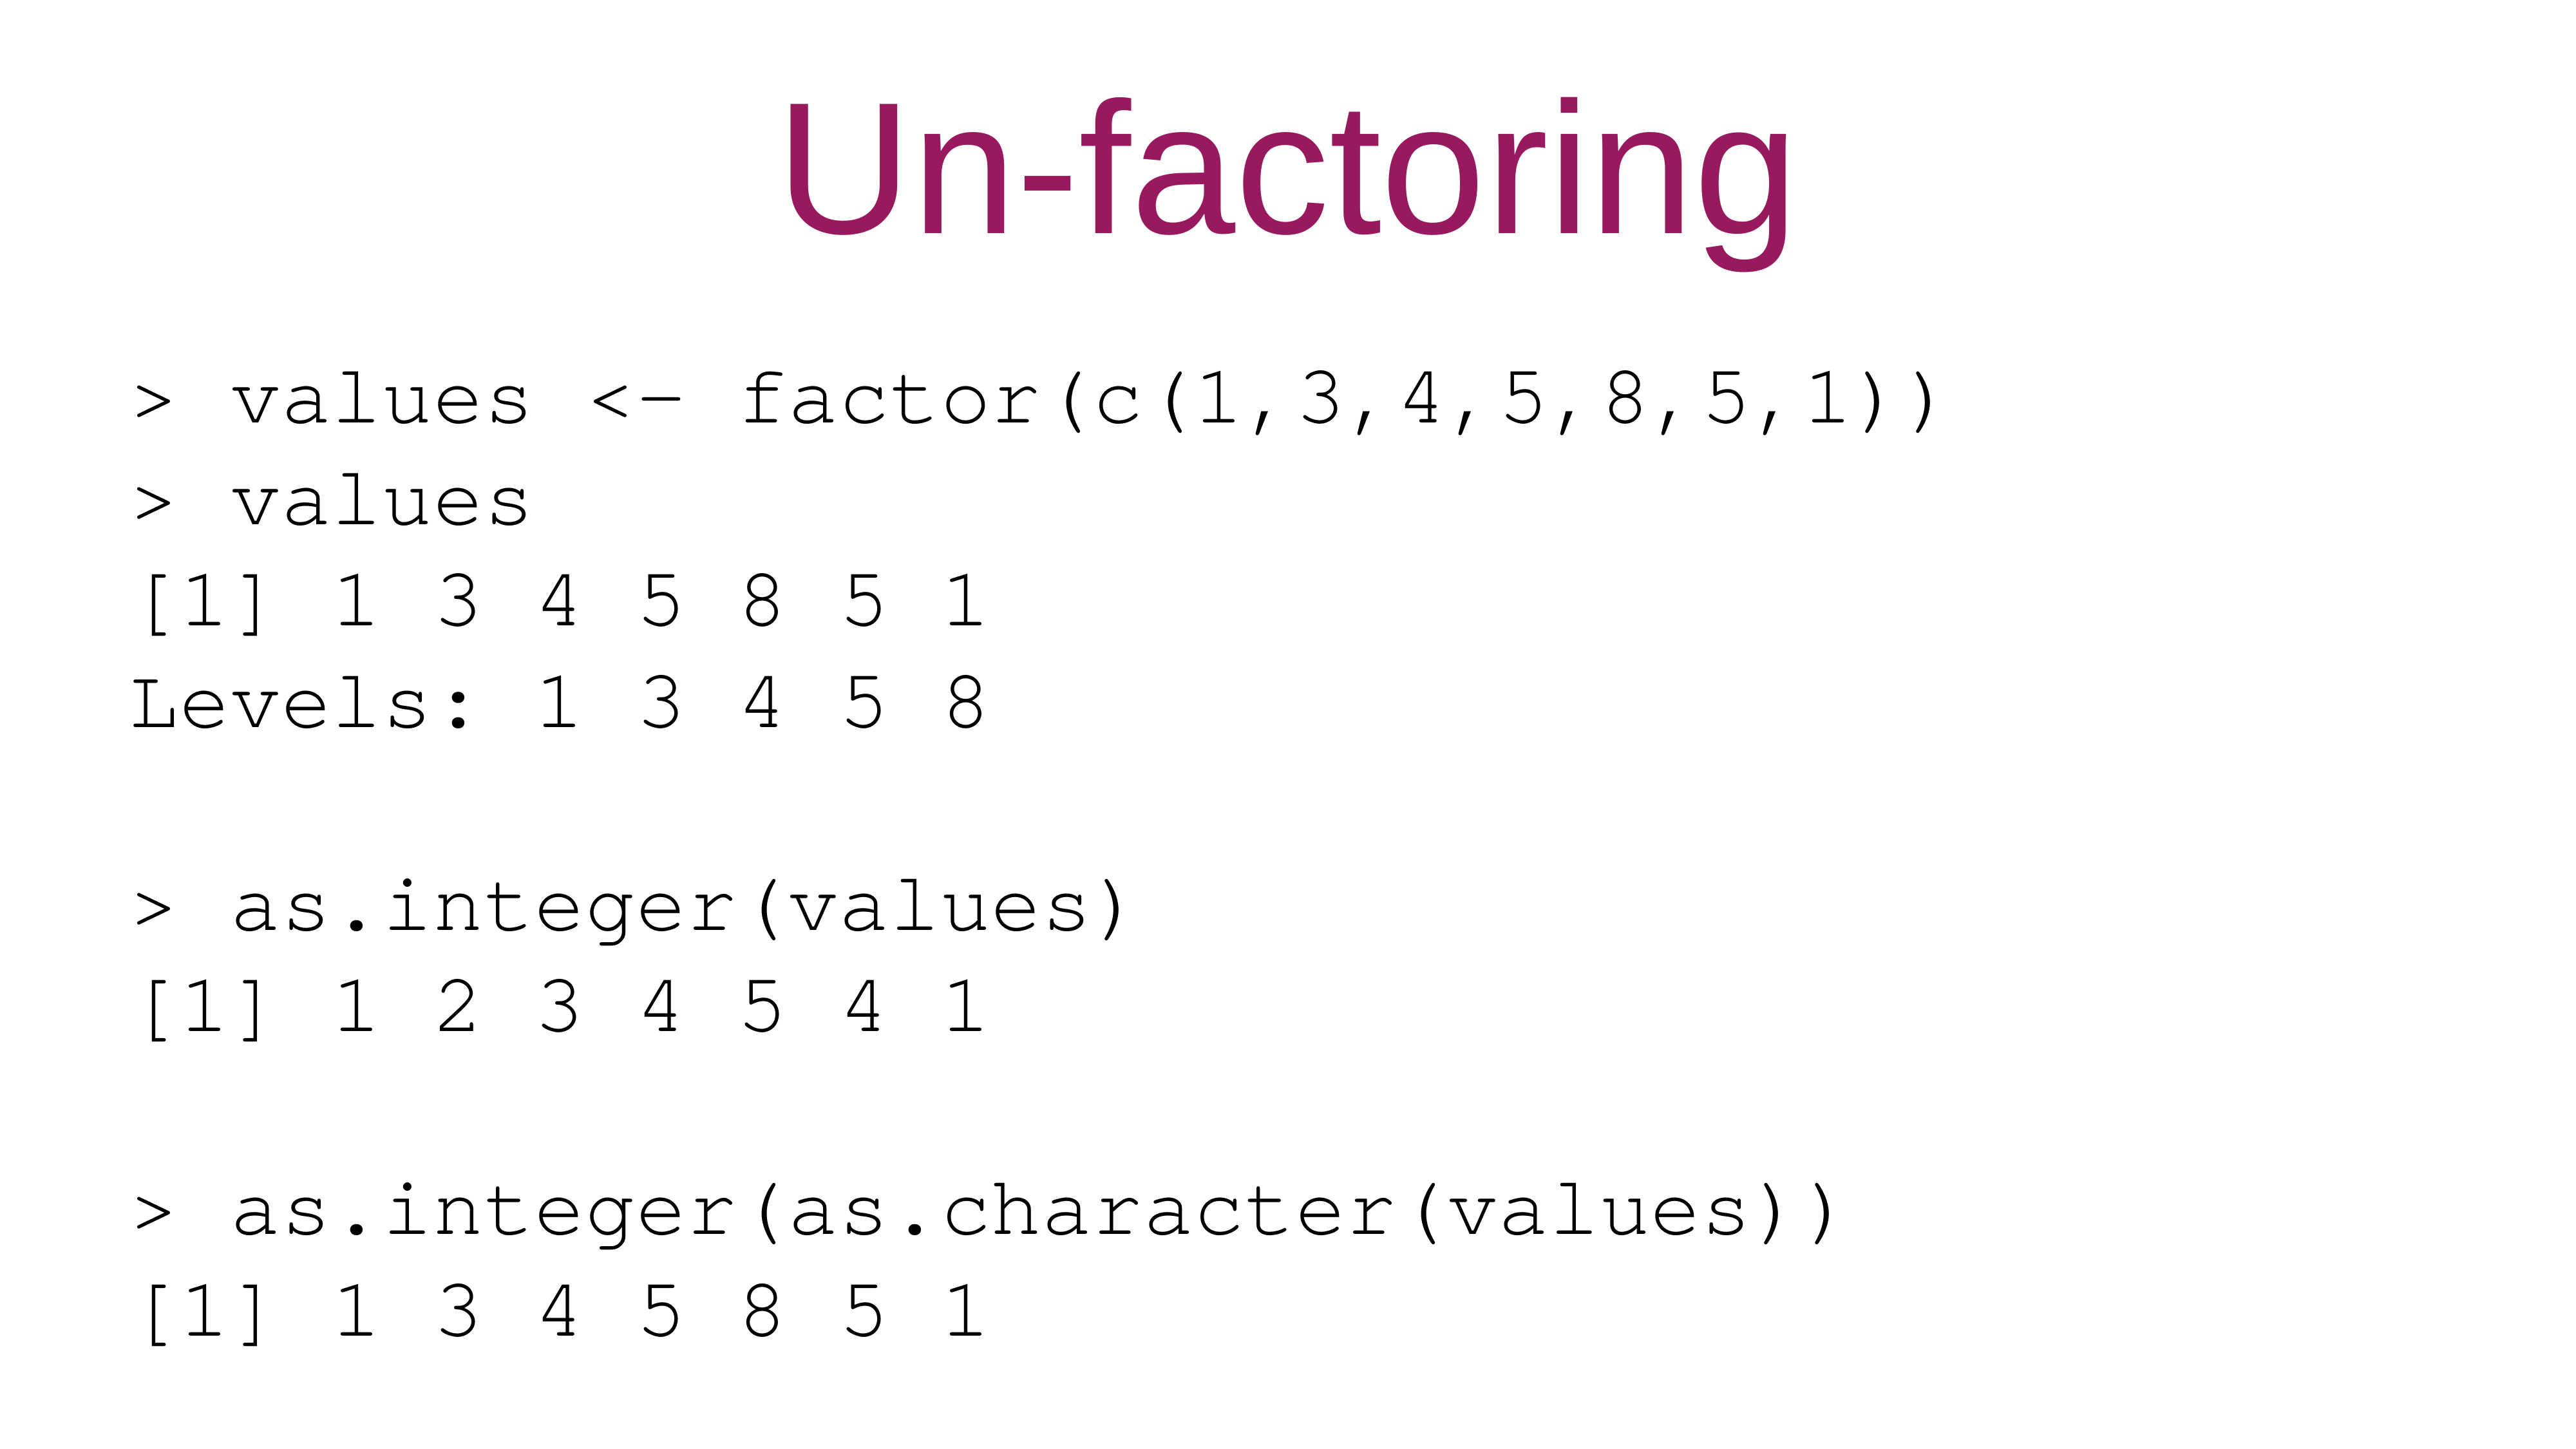

Un-factoring
> values <- factor(c(1,3,4,5,8,5,1))
> values
[1] 1 3 4 5 8 5 1
Levels: 1 3 4 5 8

> as.integer(values)
[1] 1 2 3 4 5 4 1

> as.integer(as.character(values))
[1] 1 3 4 5 8 5 1